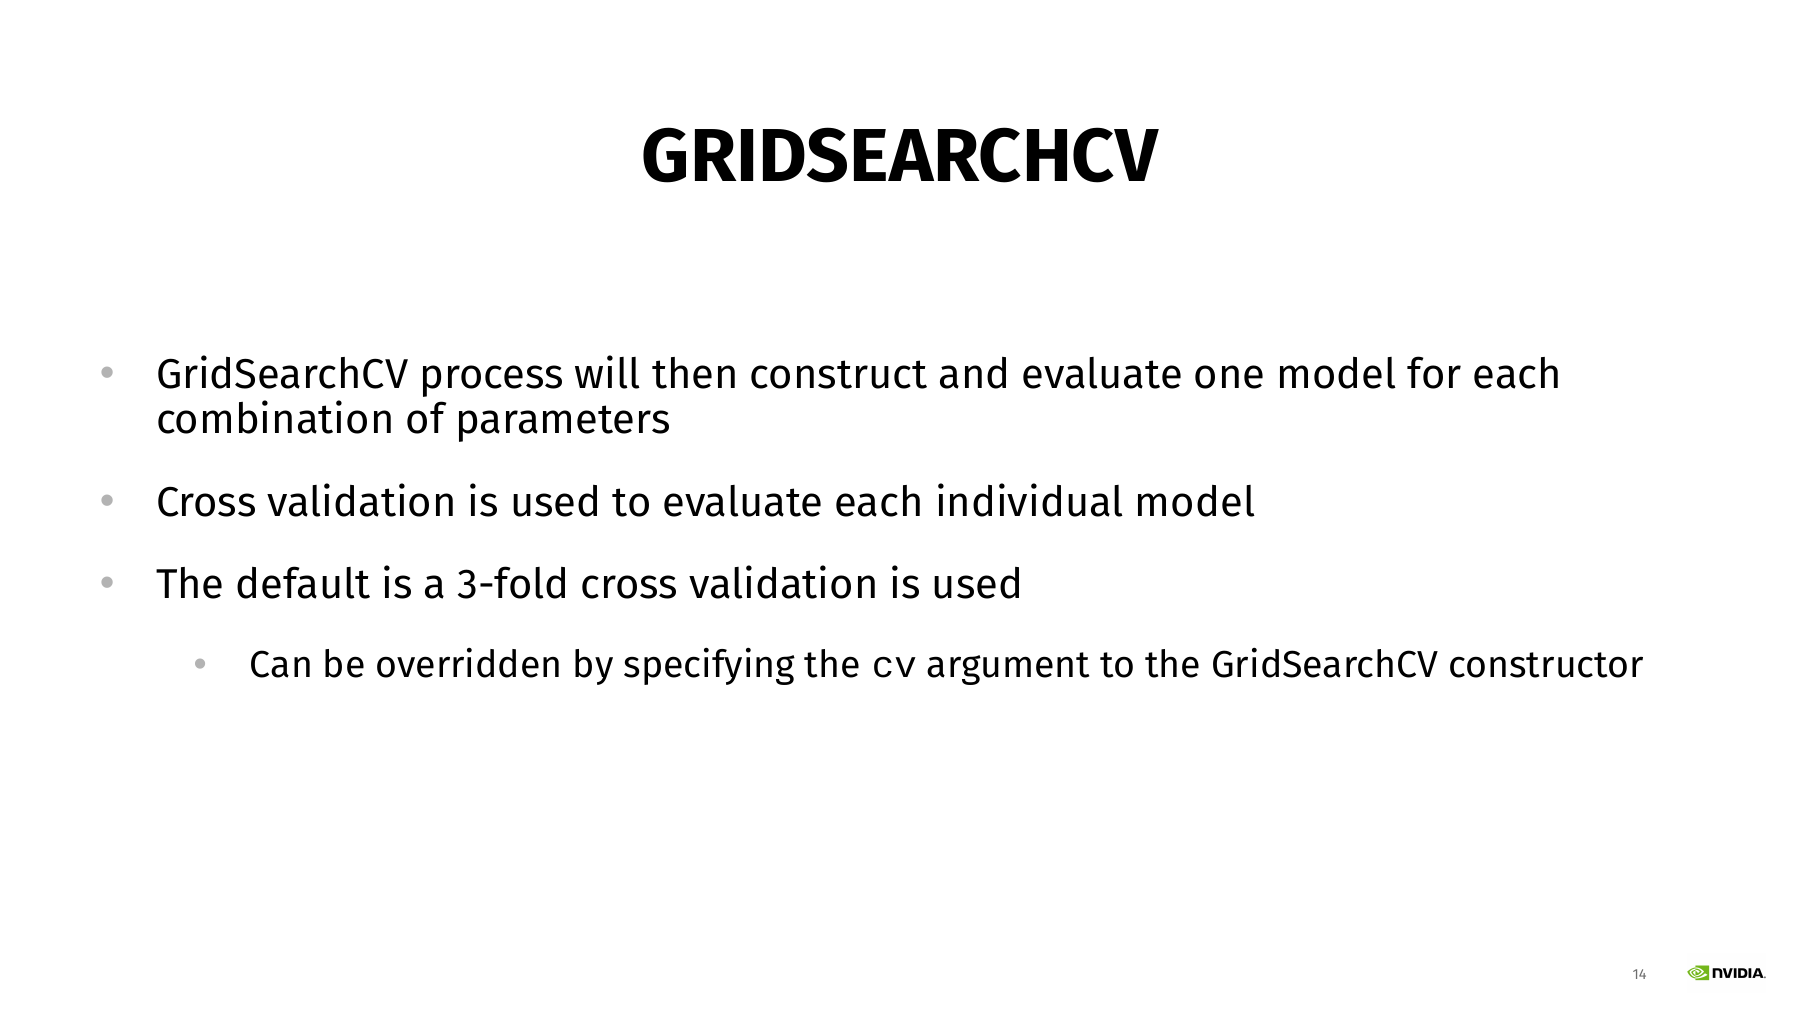

# GridSearchCV
GridSearchCV process will then construct and evaluate one model for each combination of parameters
Cross validation is used to evaluate each individual model
The default is a 3-fold cross validation is used
Can be overridden by specifying the cv argument to the GridSearchCV constructor